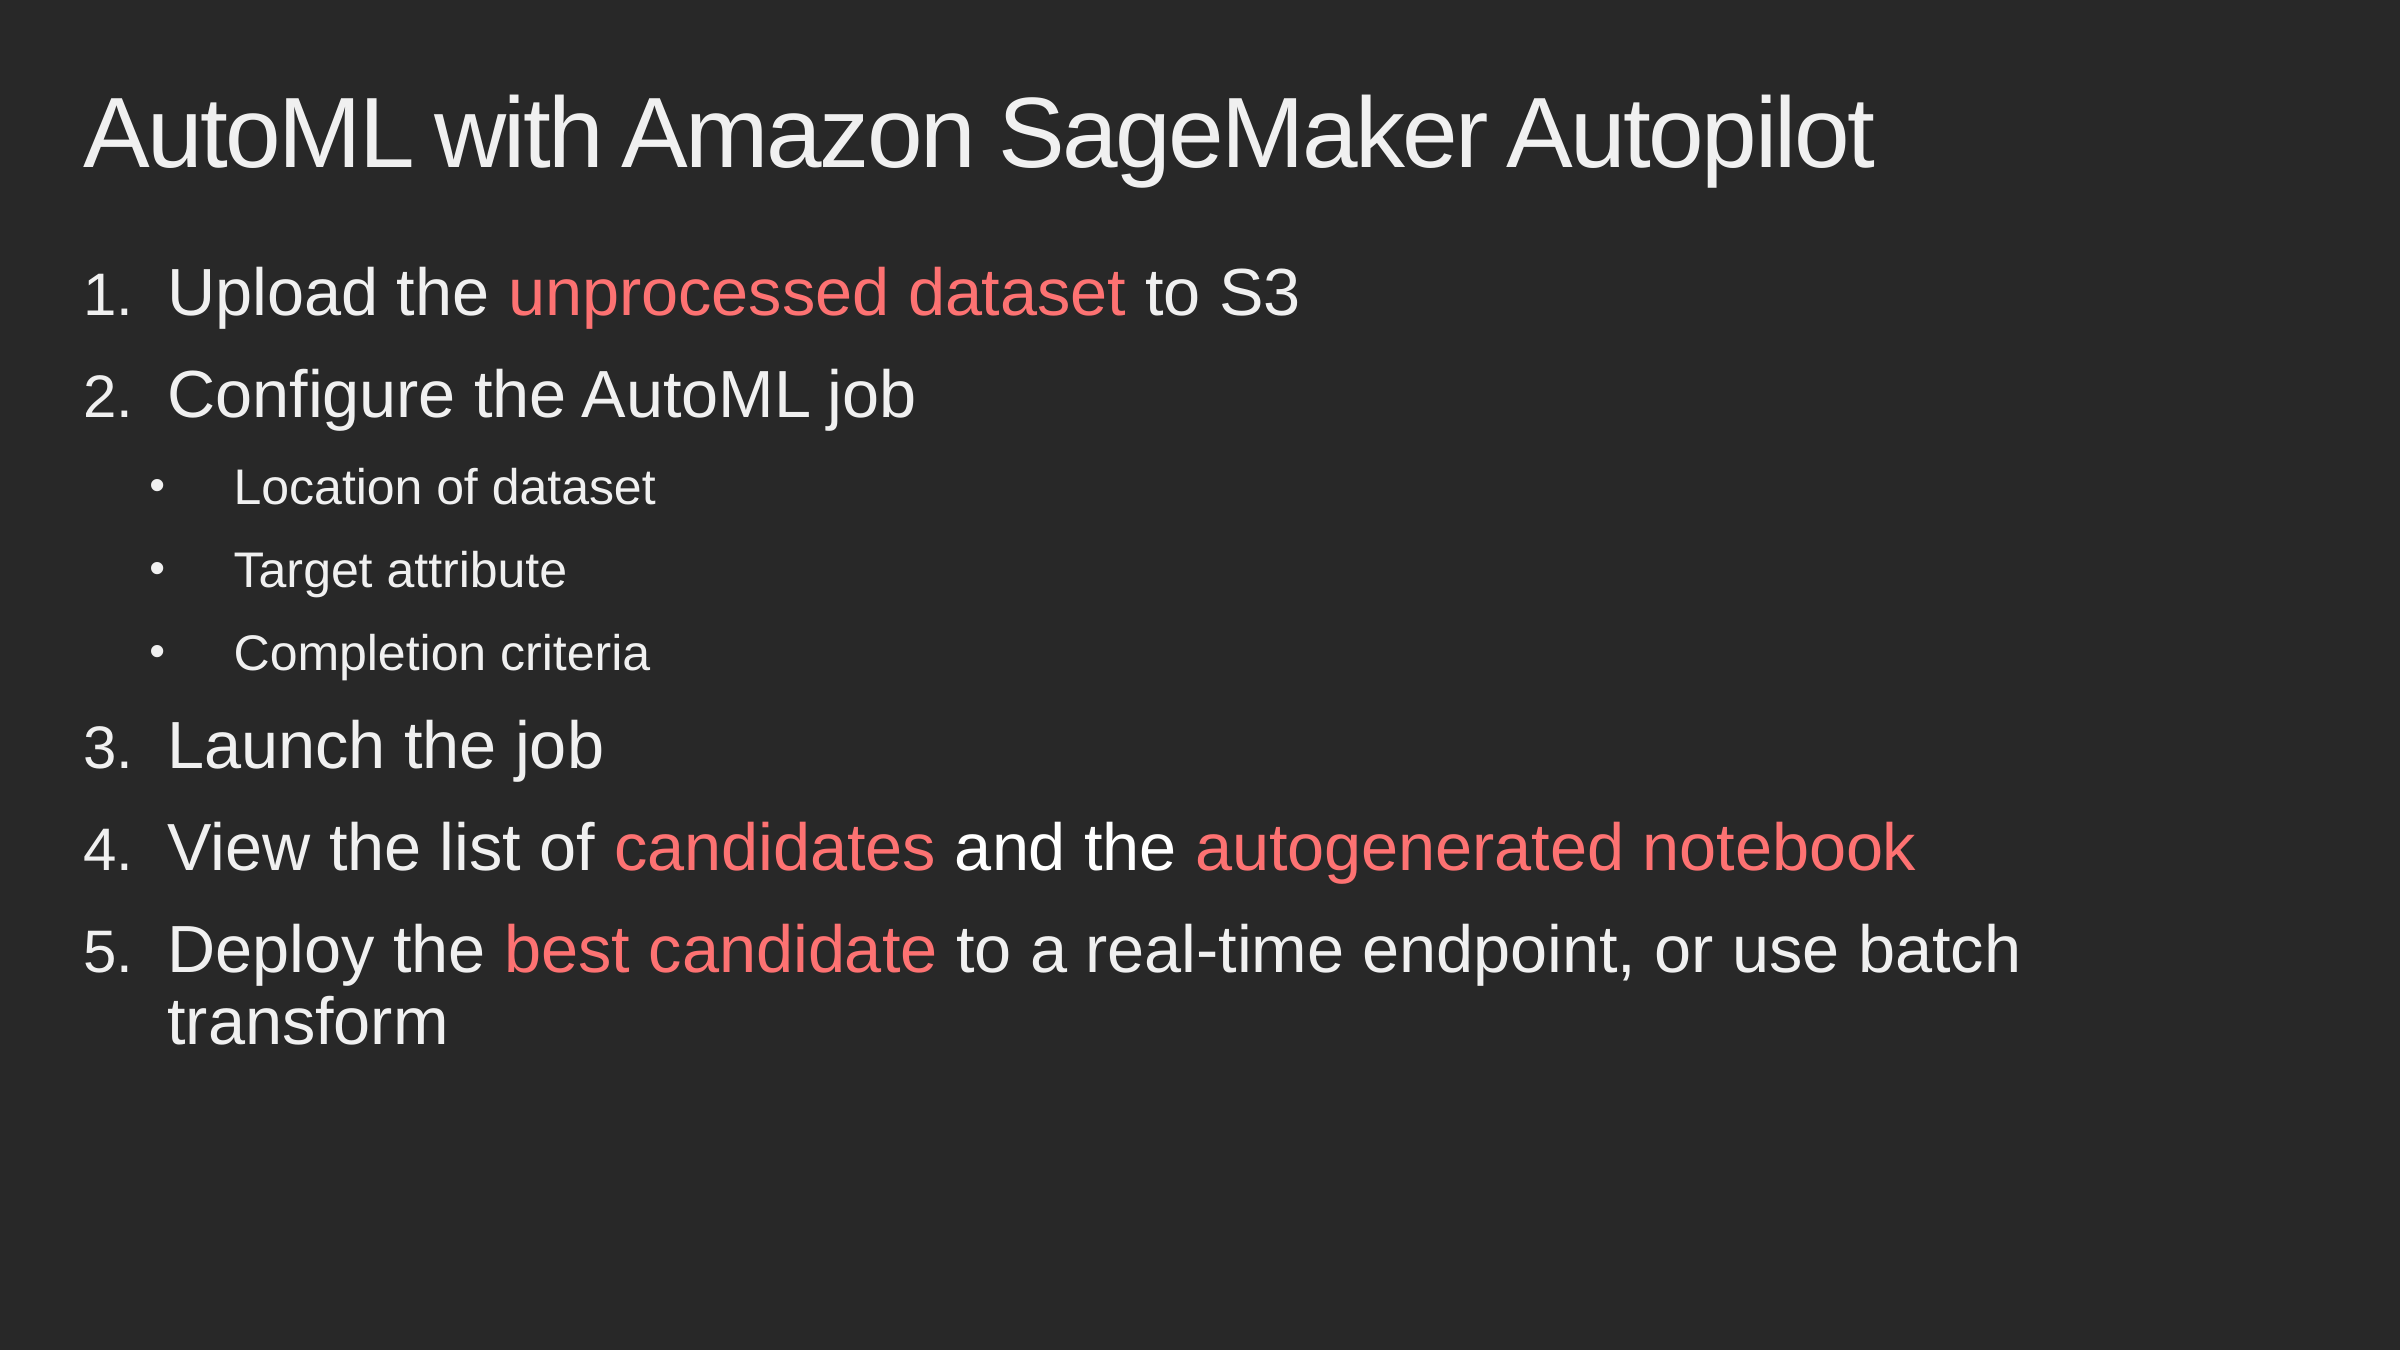

# AutoML with Amazon SageMaker Autopilot
Upload the unprocessed dataset to S3
Configure the AutoML job
Location of dataset
Target attribute
Completion criteria
Launch the job
View the list of candidates and the autogenerated notebook
Deploy the best candidate to a real-time endpoint, or use batch transform